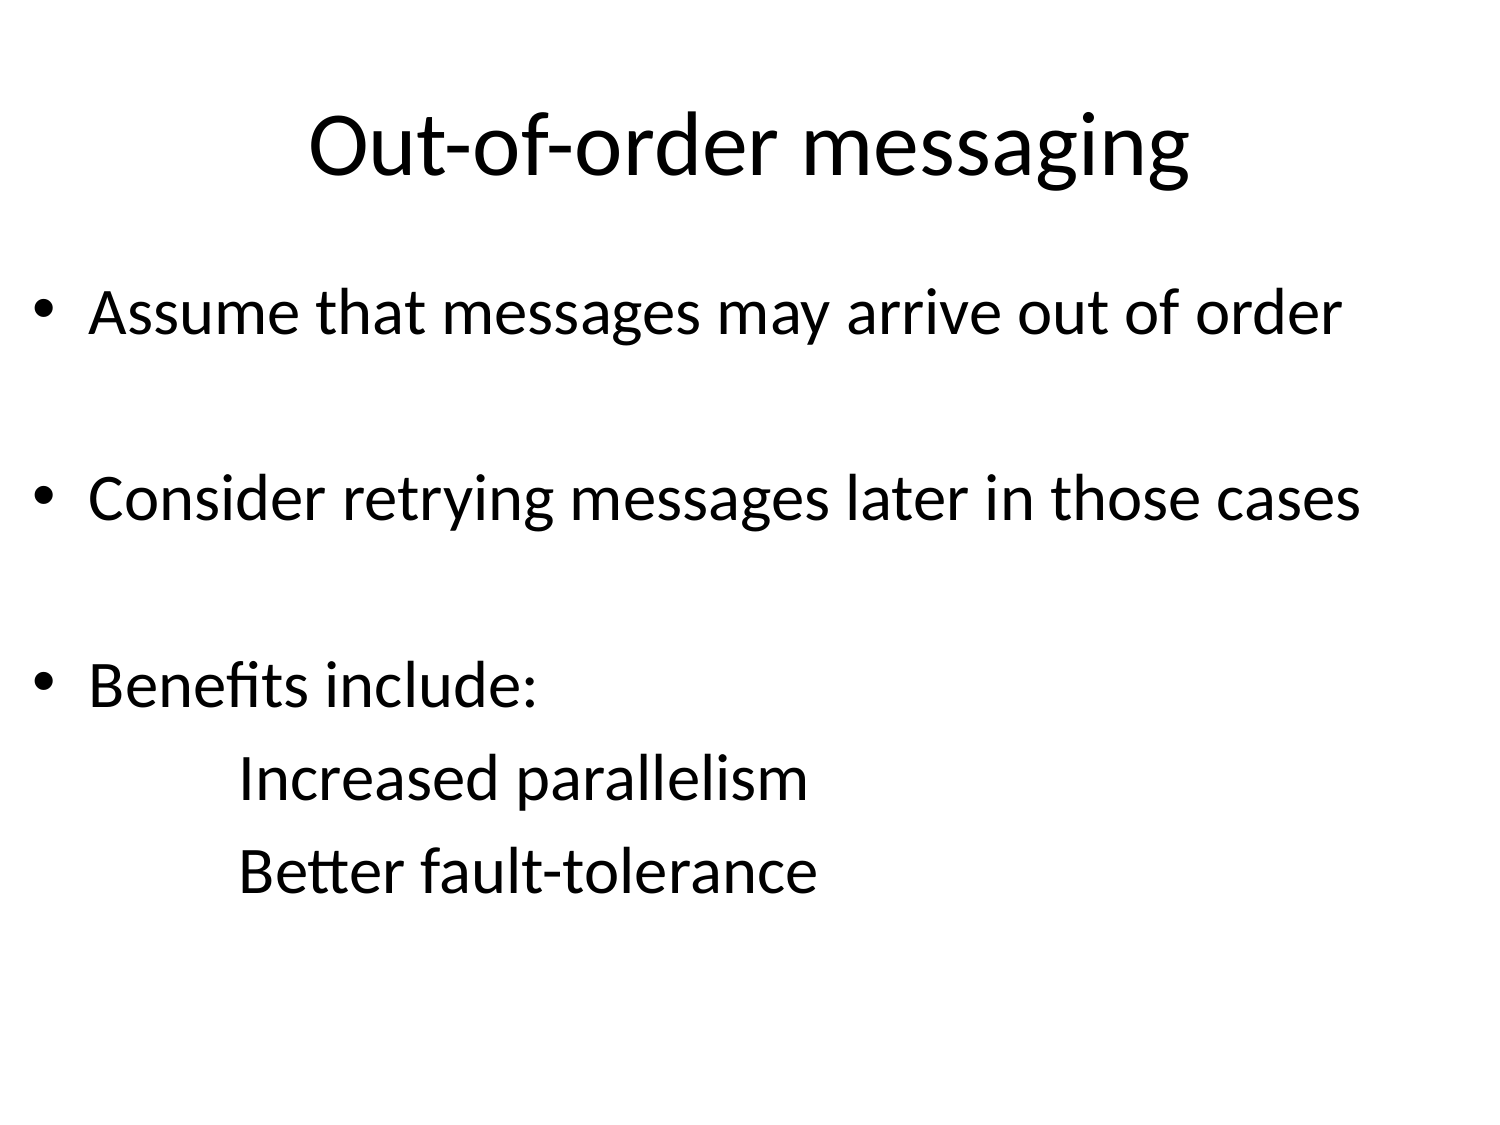

# Out-of-order messaging
Assume that messages may arrive out of order

Consider retrying messages later in those cases

Benefits include:
		Increased parallelism
		Better fault-tolerance